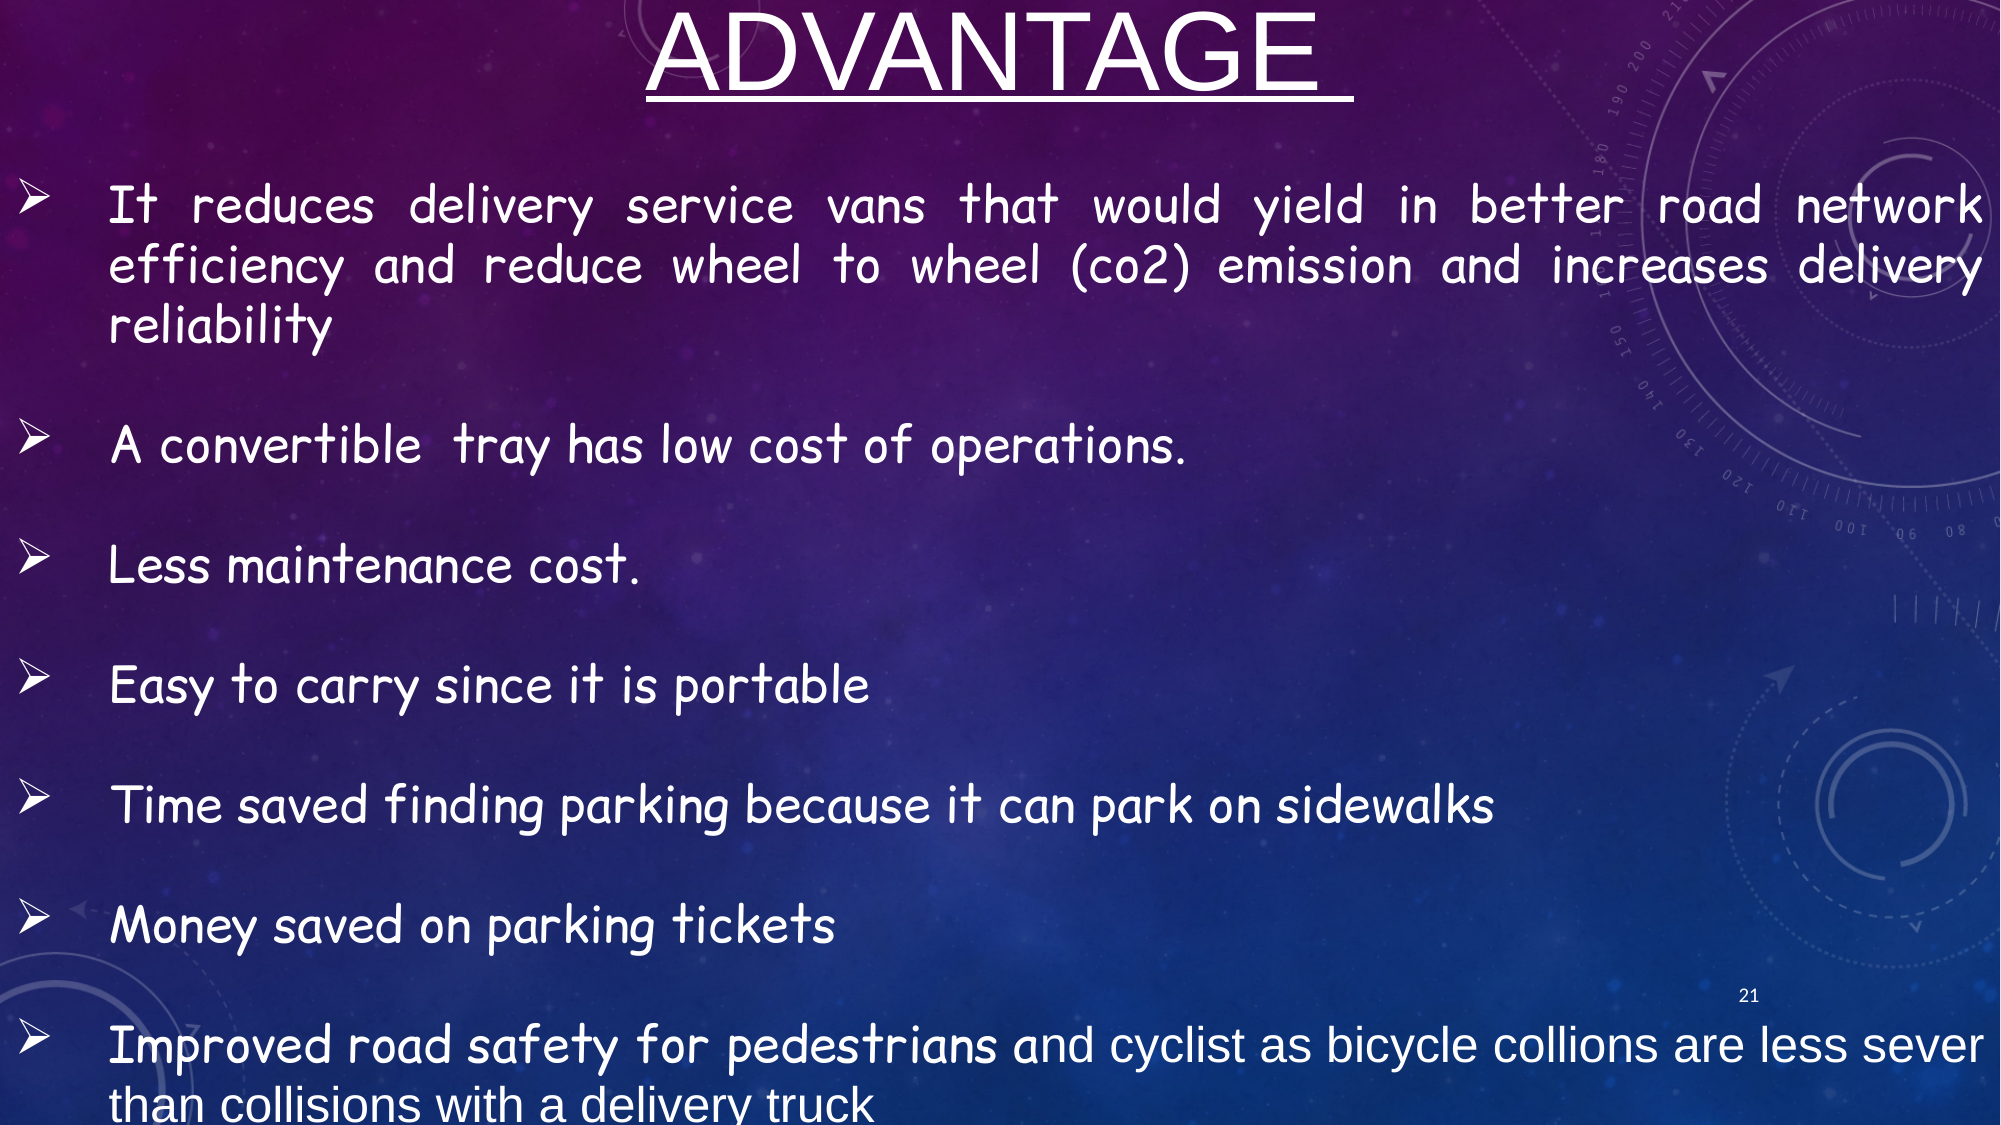

ADVANTAGE

It reduces delivery service vans that would yield in better road network efficiency and reduce wheel to wheel (co2) emission and increases delivery reliability

A convertible  tray has low cost of operations.

Less maintenance cost.

Easy to carry since it is portable

Time saved finding parking because it can park on sidewalks

Money saved on parking tickets

Improved road safety for pedestrians and cyclist as bicycle collions are less sever than collisions with a delivery truck
21